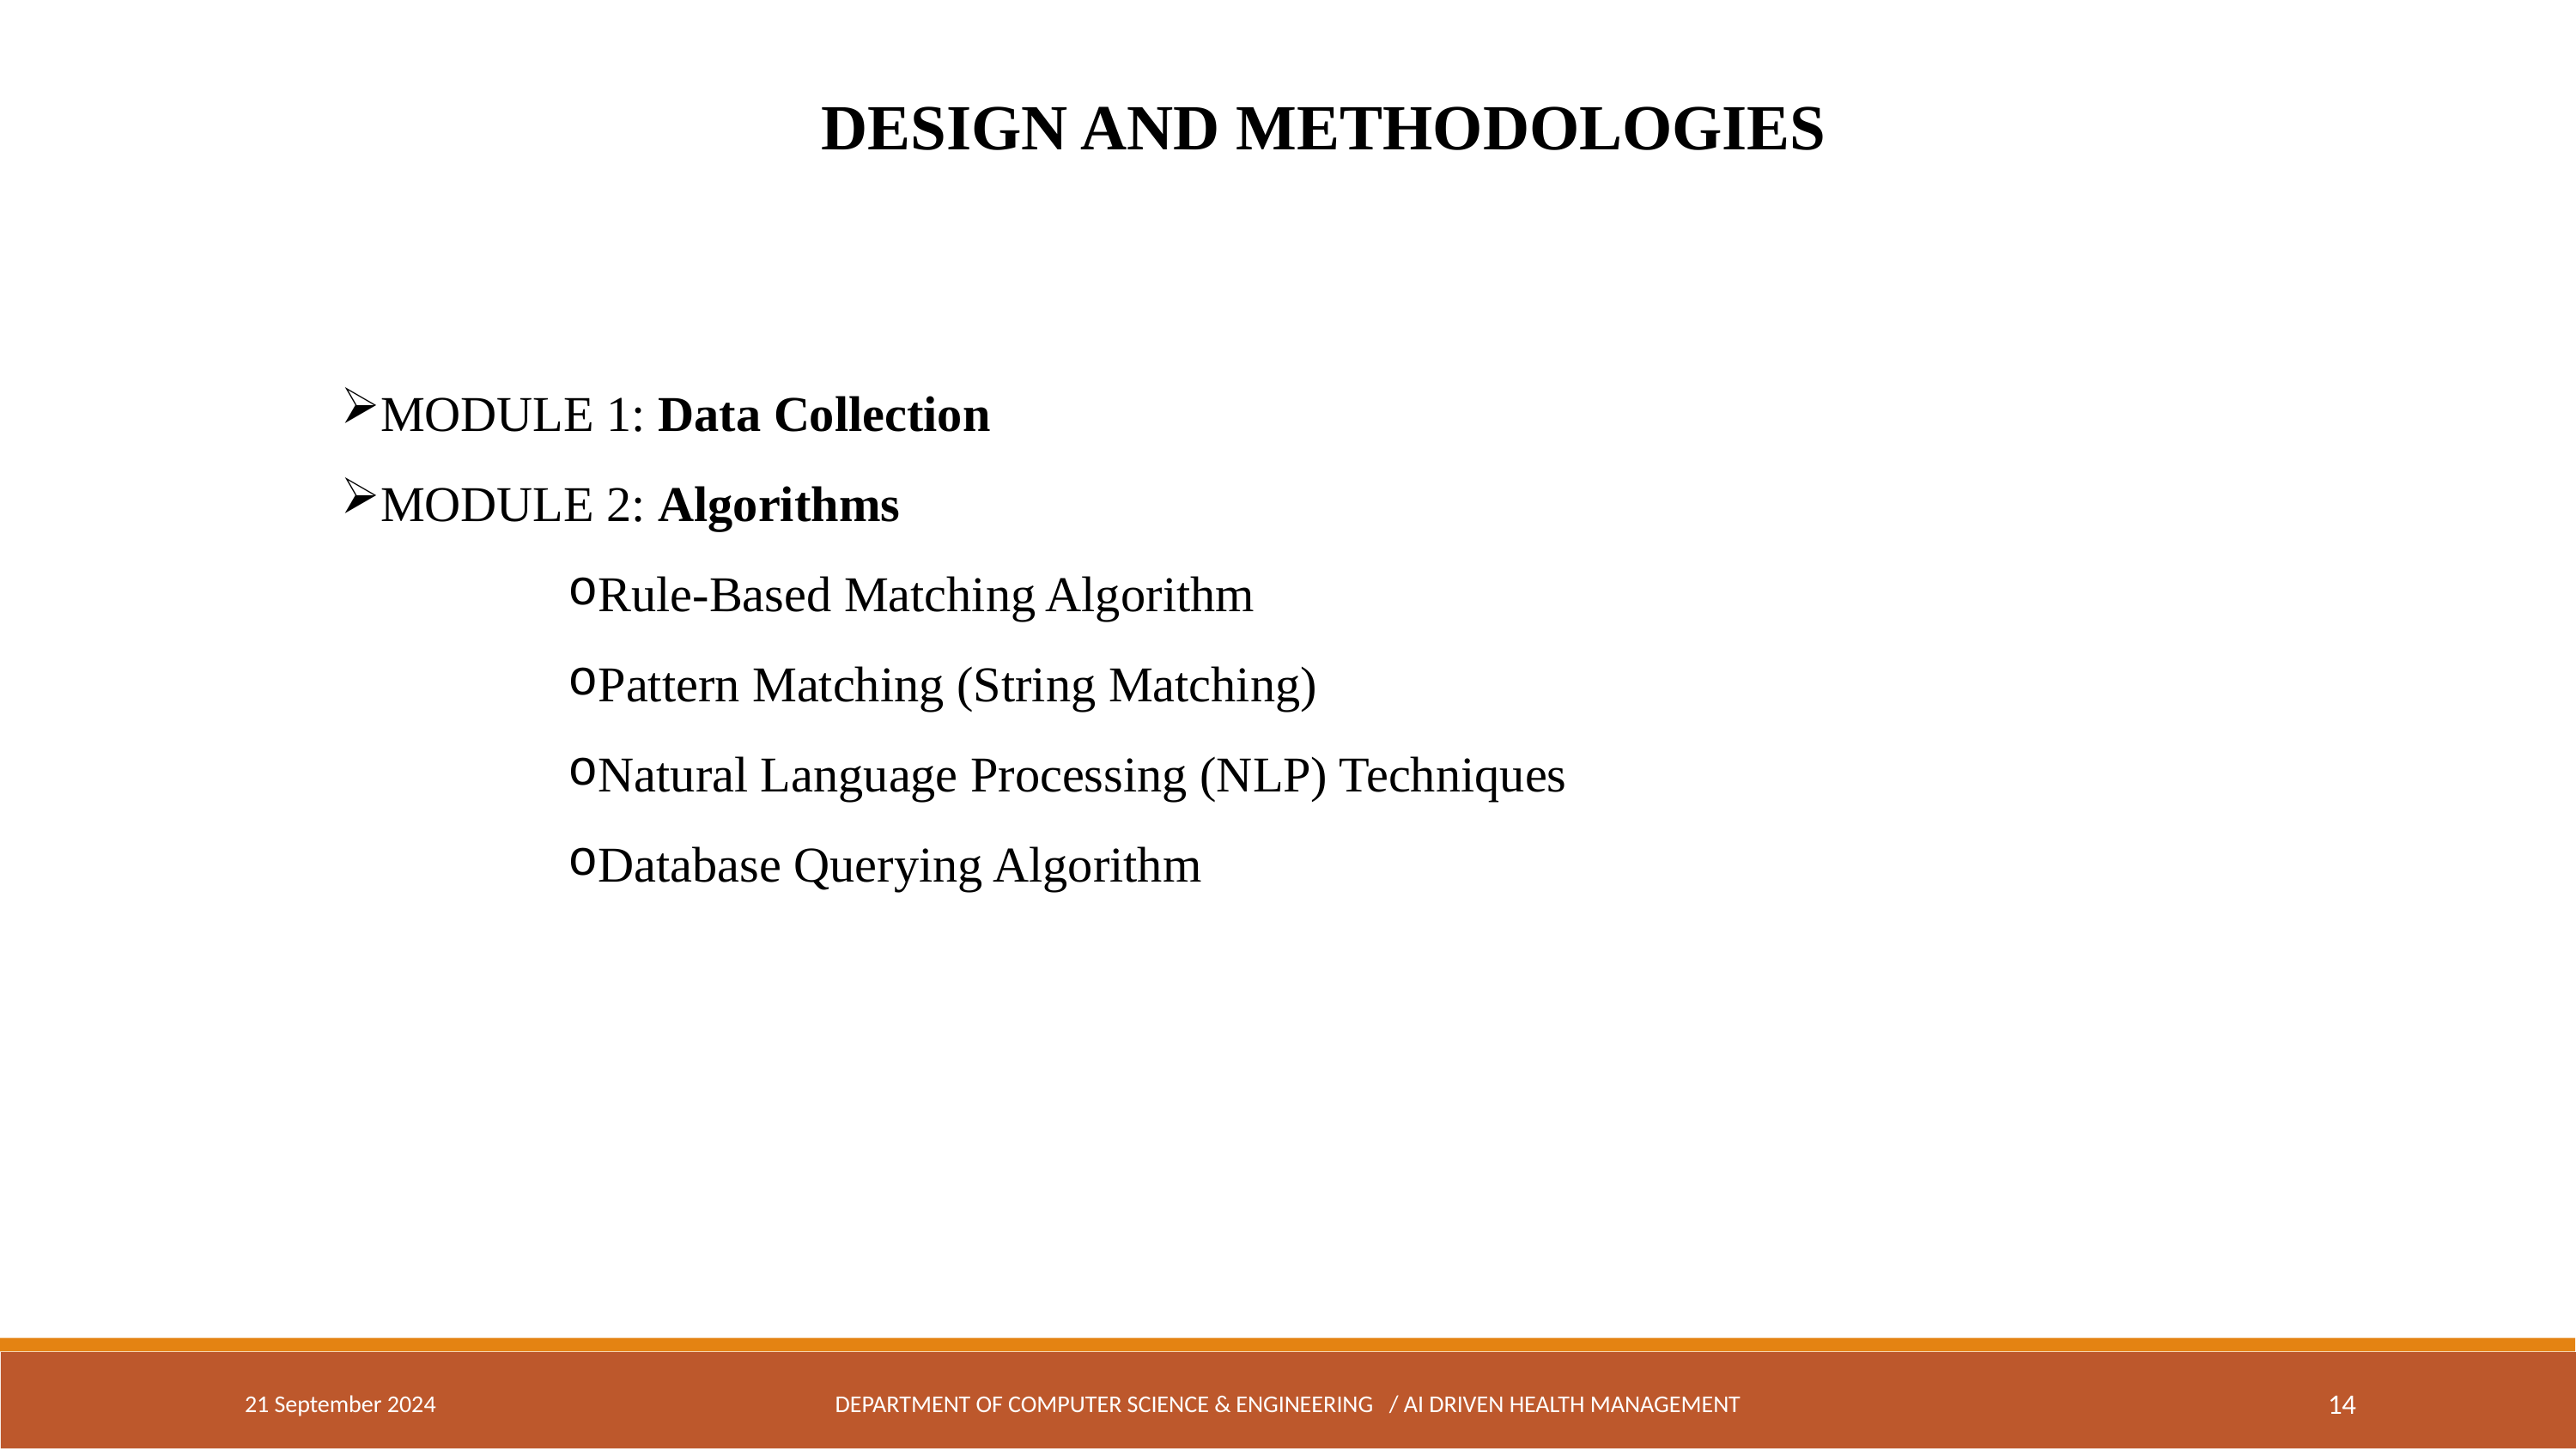

DESIGN AND METHODOLOGIES
MODULE 1: Data Collection
MODULE 2: Algorithms
Rule-Based Matching Algorithm
Pattern Matching (String Matching)
Natural Language Processing (NLP) Techniques
Database Querying Algorithm

21 September 2024
DEPARTMENT OF COMPUTER SCIENCE & ENGINEERING   / AI DRIVEN HEALTH MANAGEMENT
14